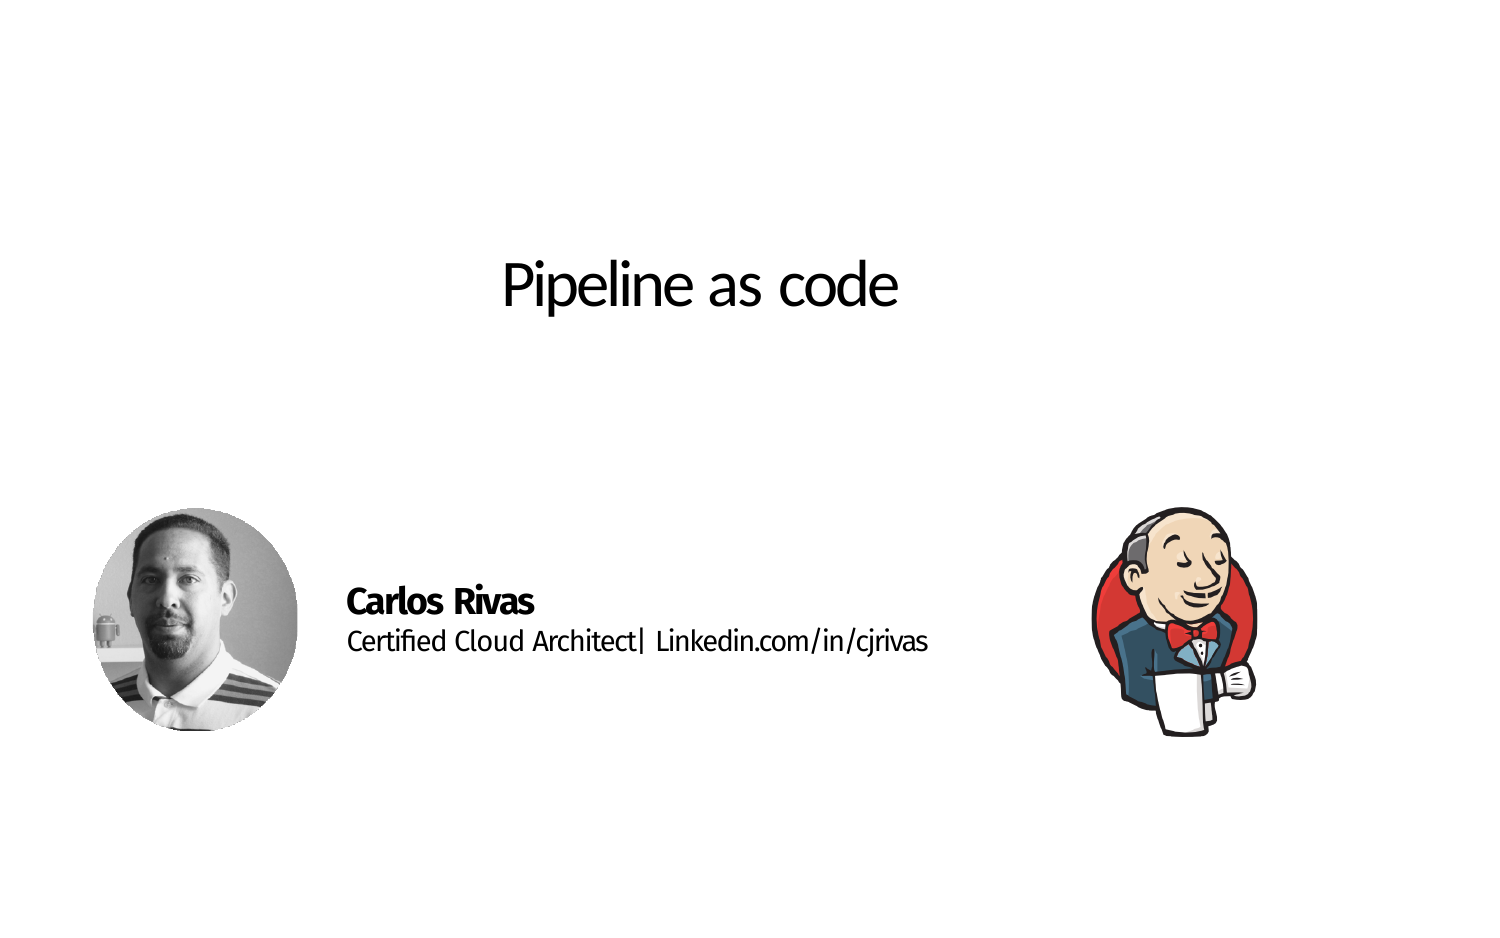

# Pipeline as code

Carlos Rivas
Certified Cloud Architect| Linkedin.com/in/cjrivas